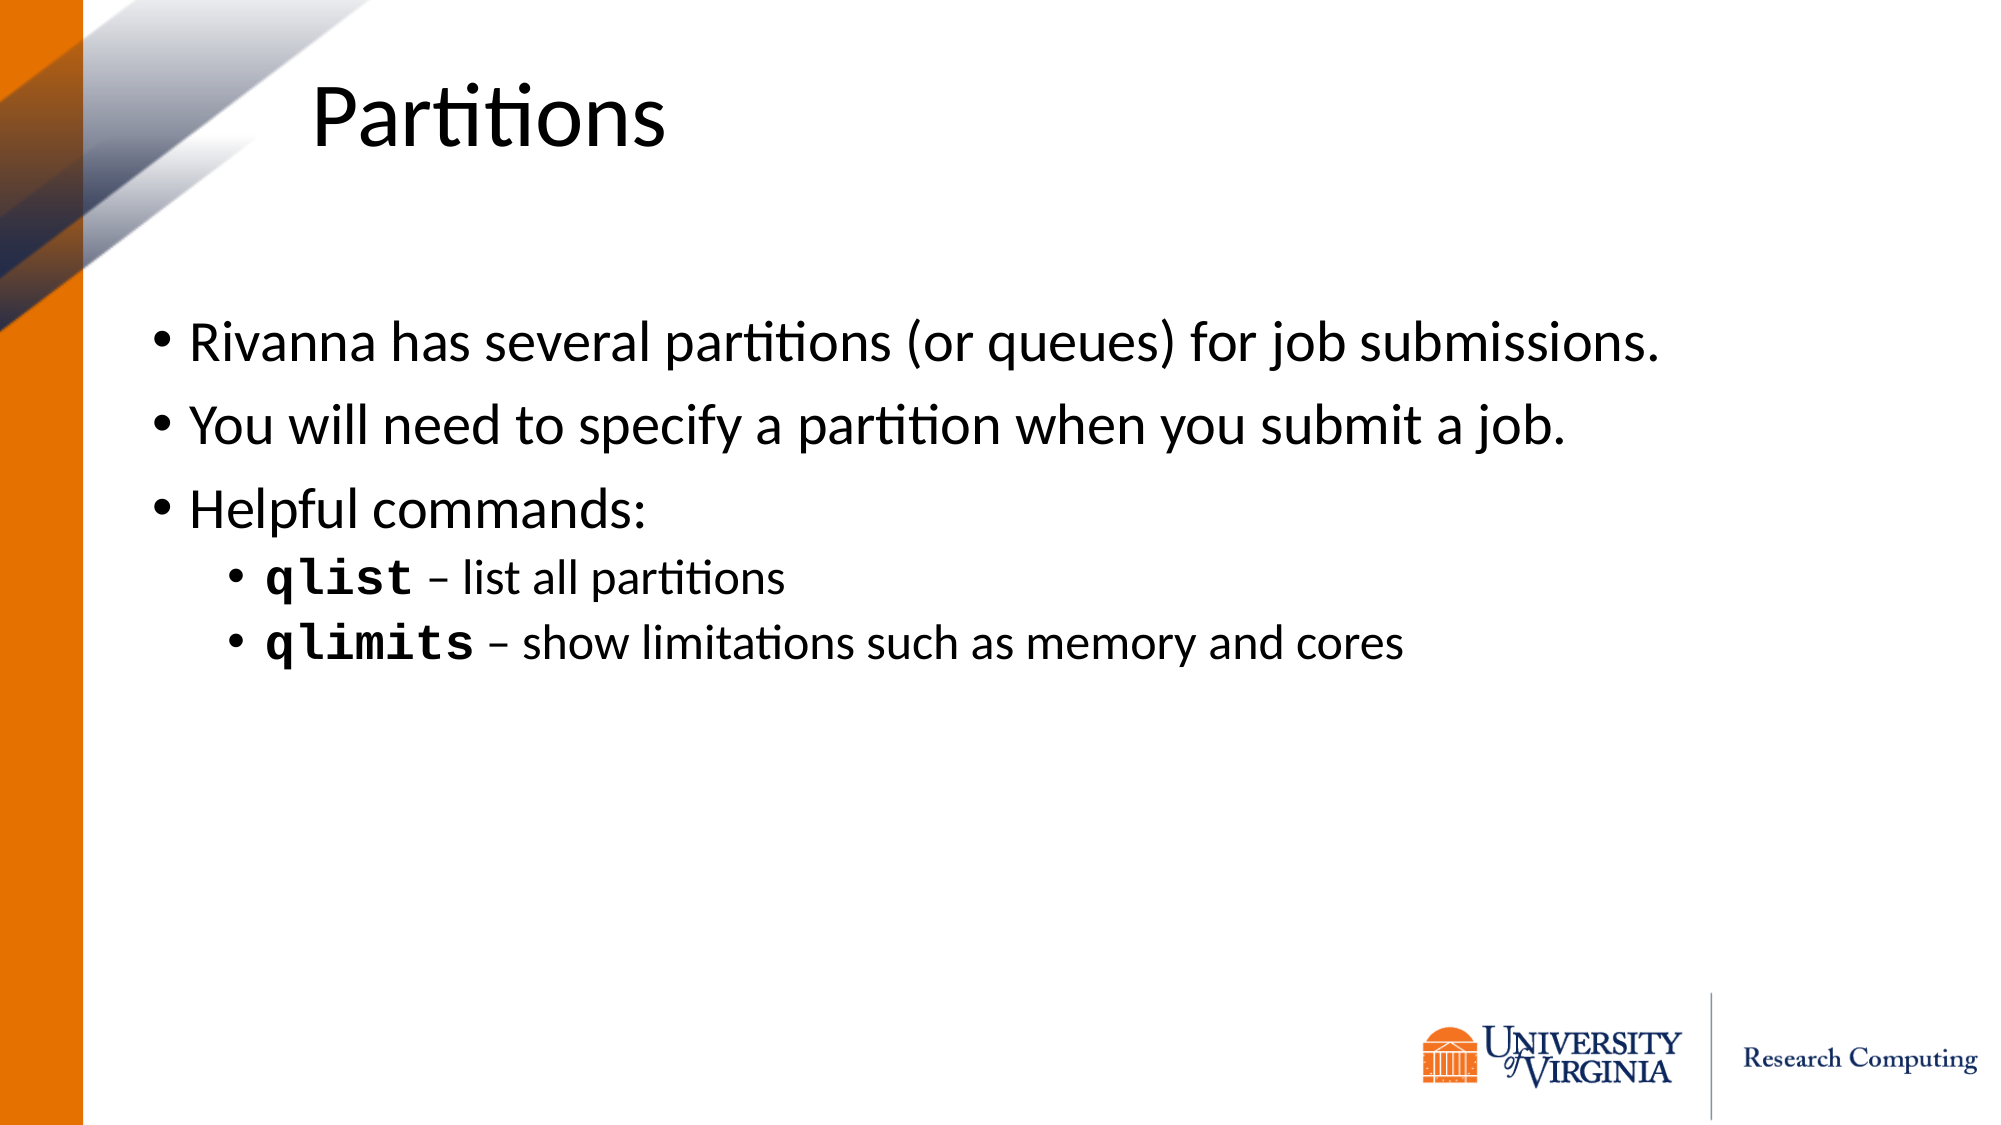

# Partitions
Rivanna has several partitions (or queues) for job submissions.
You will need to specify a partition when you submit a job.
Helpful commands:
qlist – list all partitions
qlimits – show limitations such as memory and cores